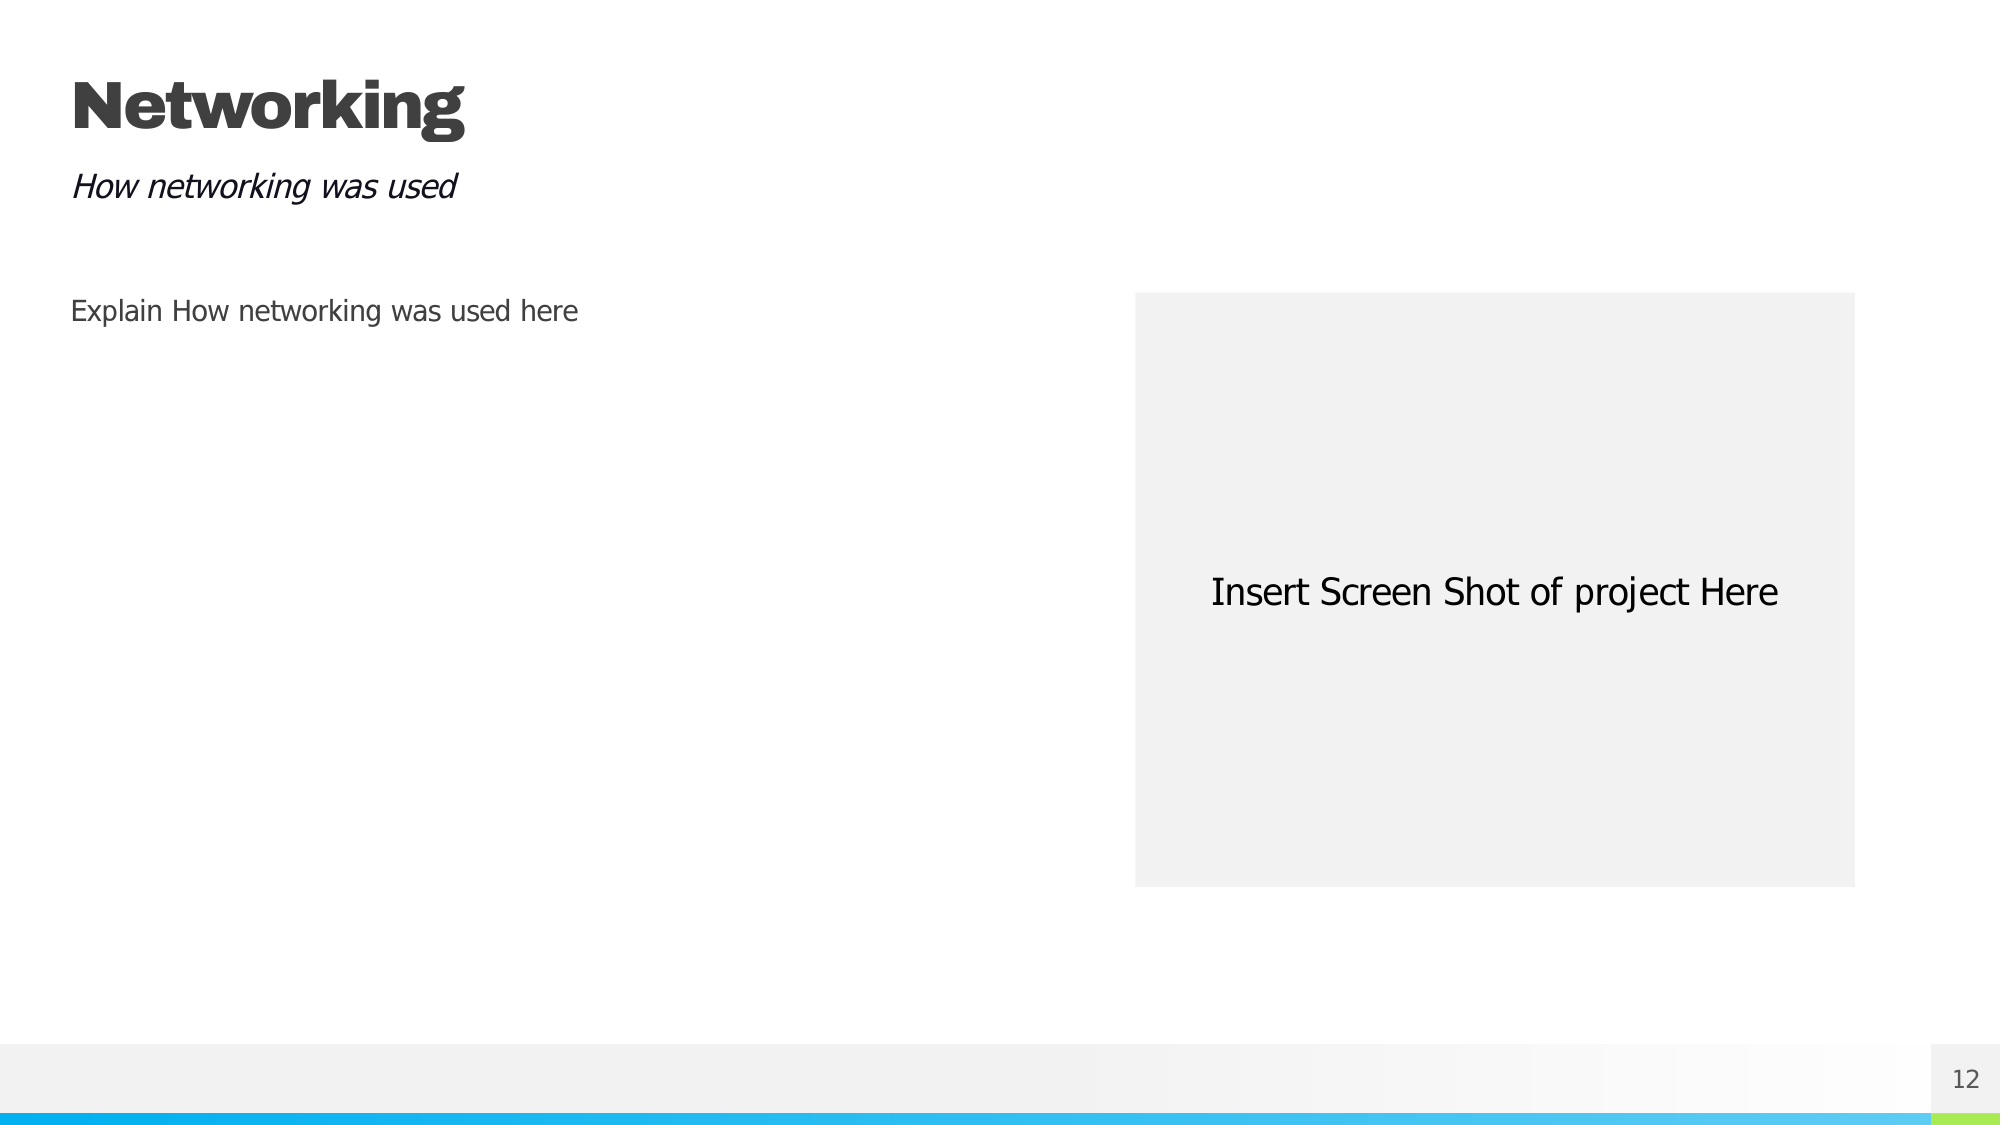

# Networking
How networking was used
Explain How networking was used here
Insert Screen Shot of project Here
12